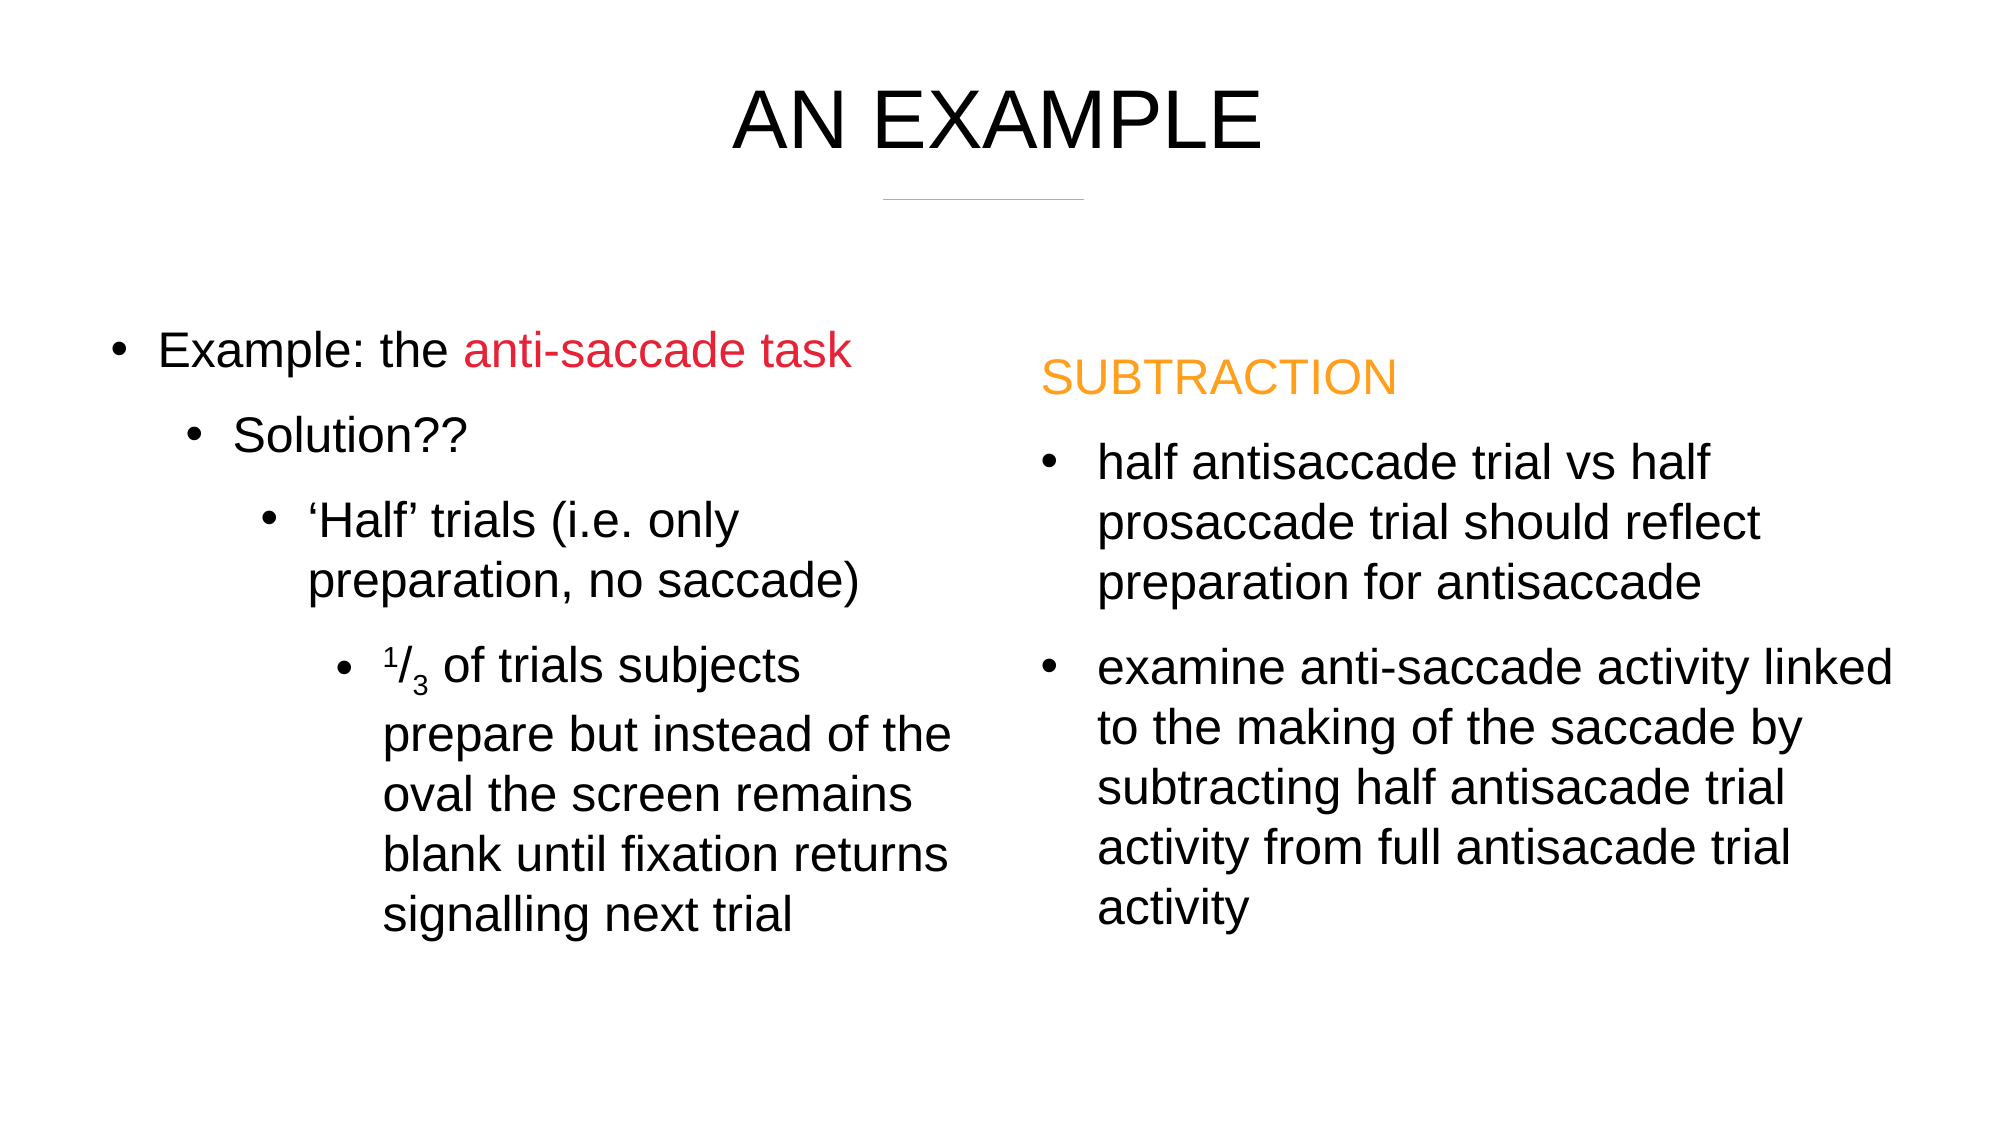

AN EXAMPLE
Example: the anti-saccade task
Solution??
‘Half’ trials (i.e. only preparation, no saccade)
1/3 of trials subjects prepare but instead of the oval the screen remains blank until fixation returns signalling next trial
SUBTRACTION
half antisaccade trial vs half prosaccade trial should reflect preparation for antisaccade
examine anti-saccade activity linked to the making of the saccade by subtracting half antisacade trial activity from full antisacade trial activity